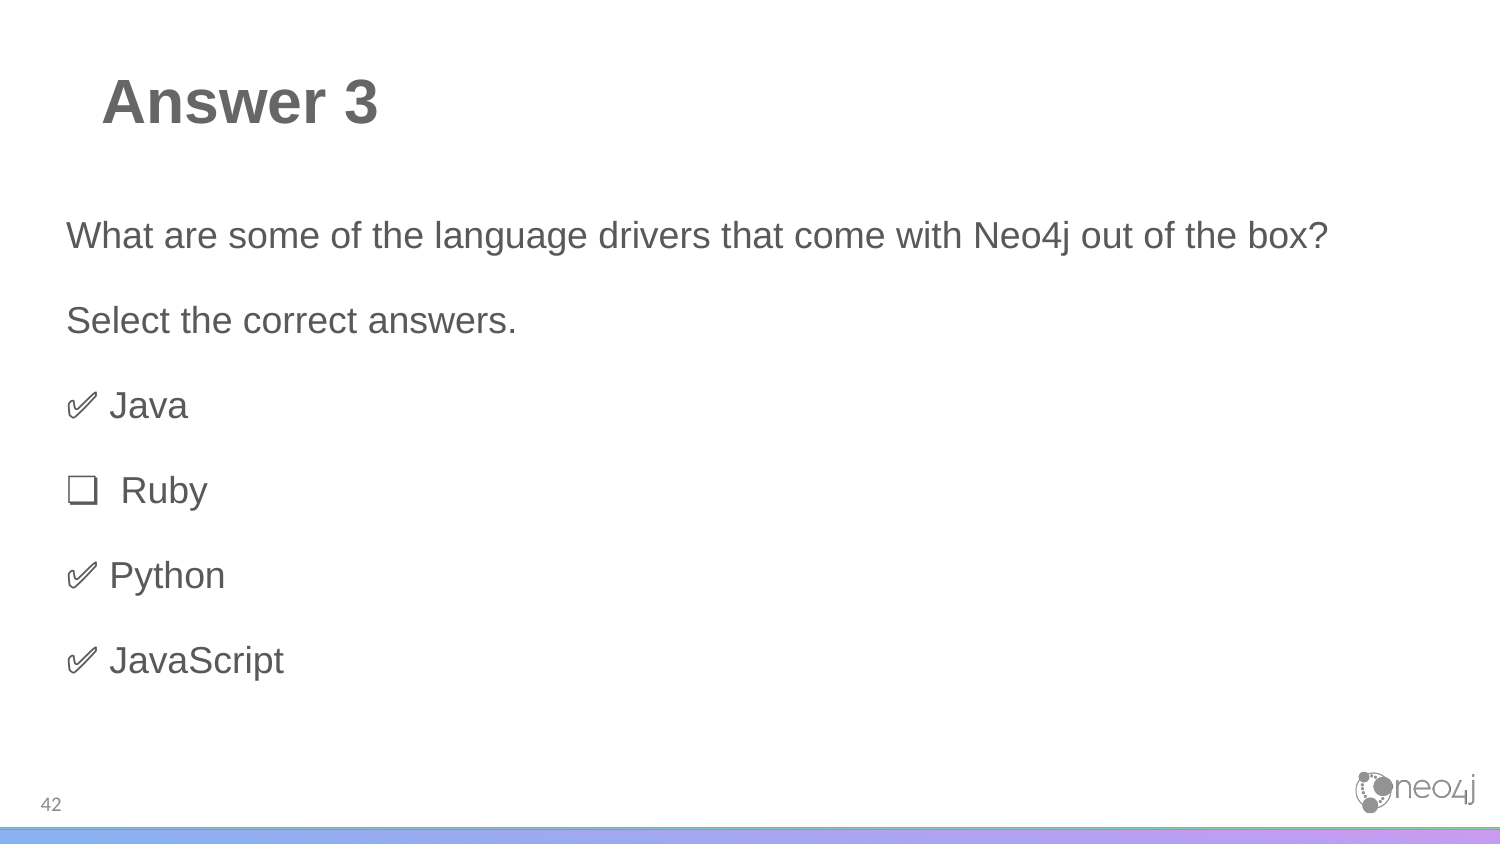

# Answer 3
What are some of the language drivers that come with Neo4j out of the box?
Select the correct answers.
✅ Java
❏  Ruby
✅ Python
✅ JavaScript

42